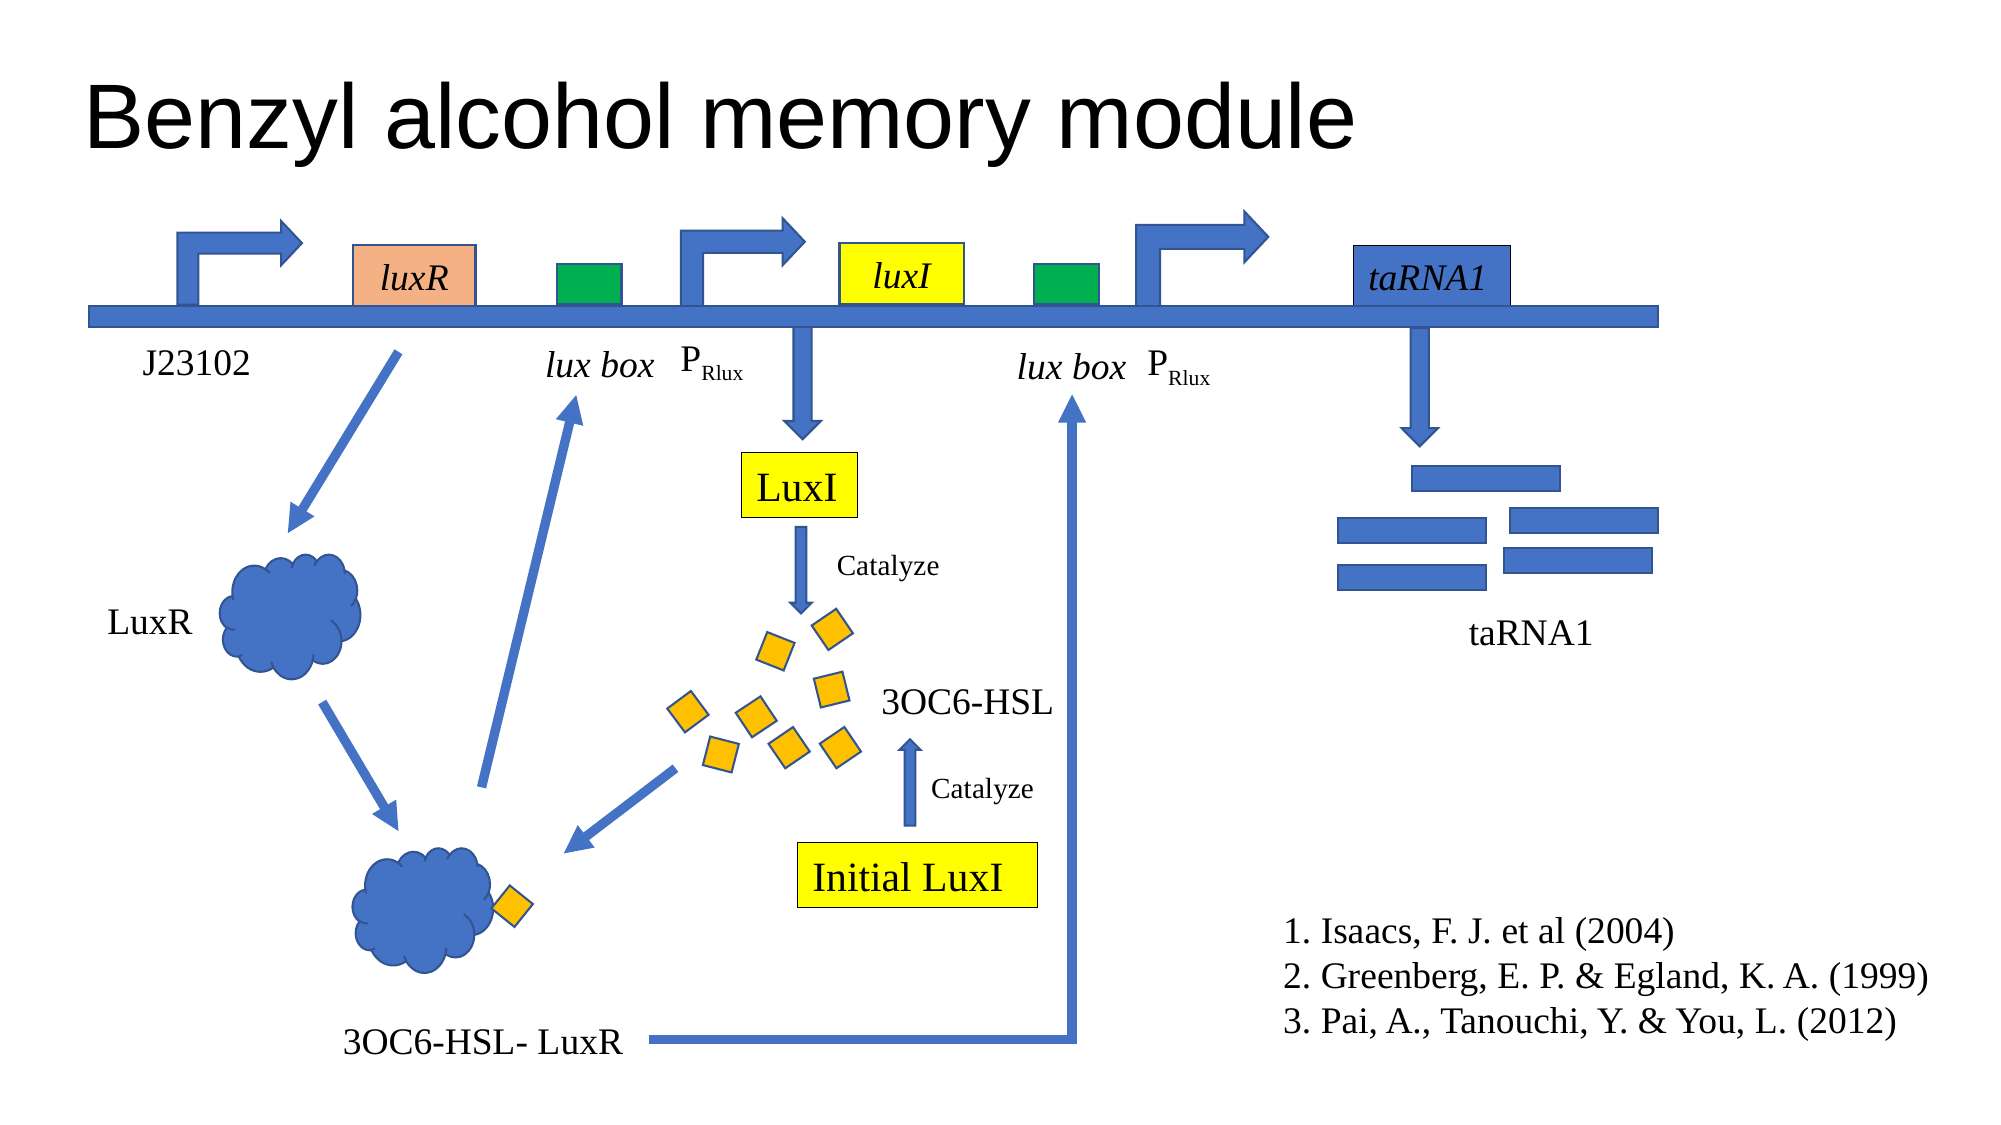

# Benzyl alcohol memory module

luxI
luxR
taRNA1

PRlux
J23102
PRlux

lux box
lux box
LuxI

Catalyze

LuxR
taRNA1

3OC6-HSL

Catalyze
Initial LuxI

1. Isaacs, F. J. et al (2004)
2. Greenberg, E. P. & Egland, K. A. (1999)
3. Pai, A., Tanouchi, Y. & You, L. (2012)
3OC6-HSL- LuxR